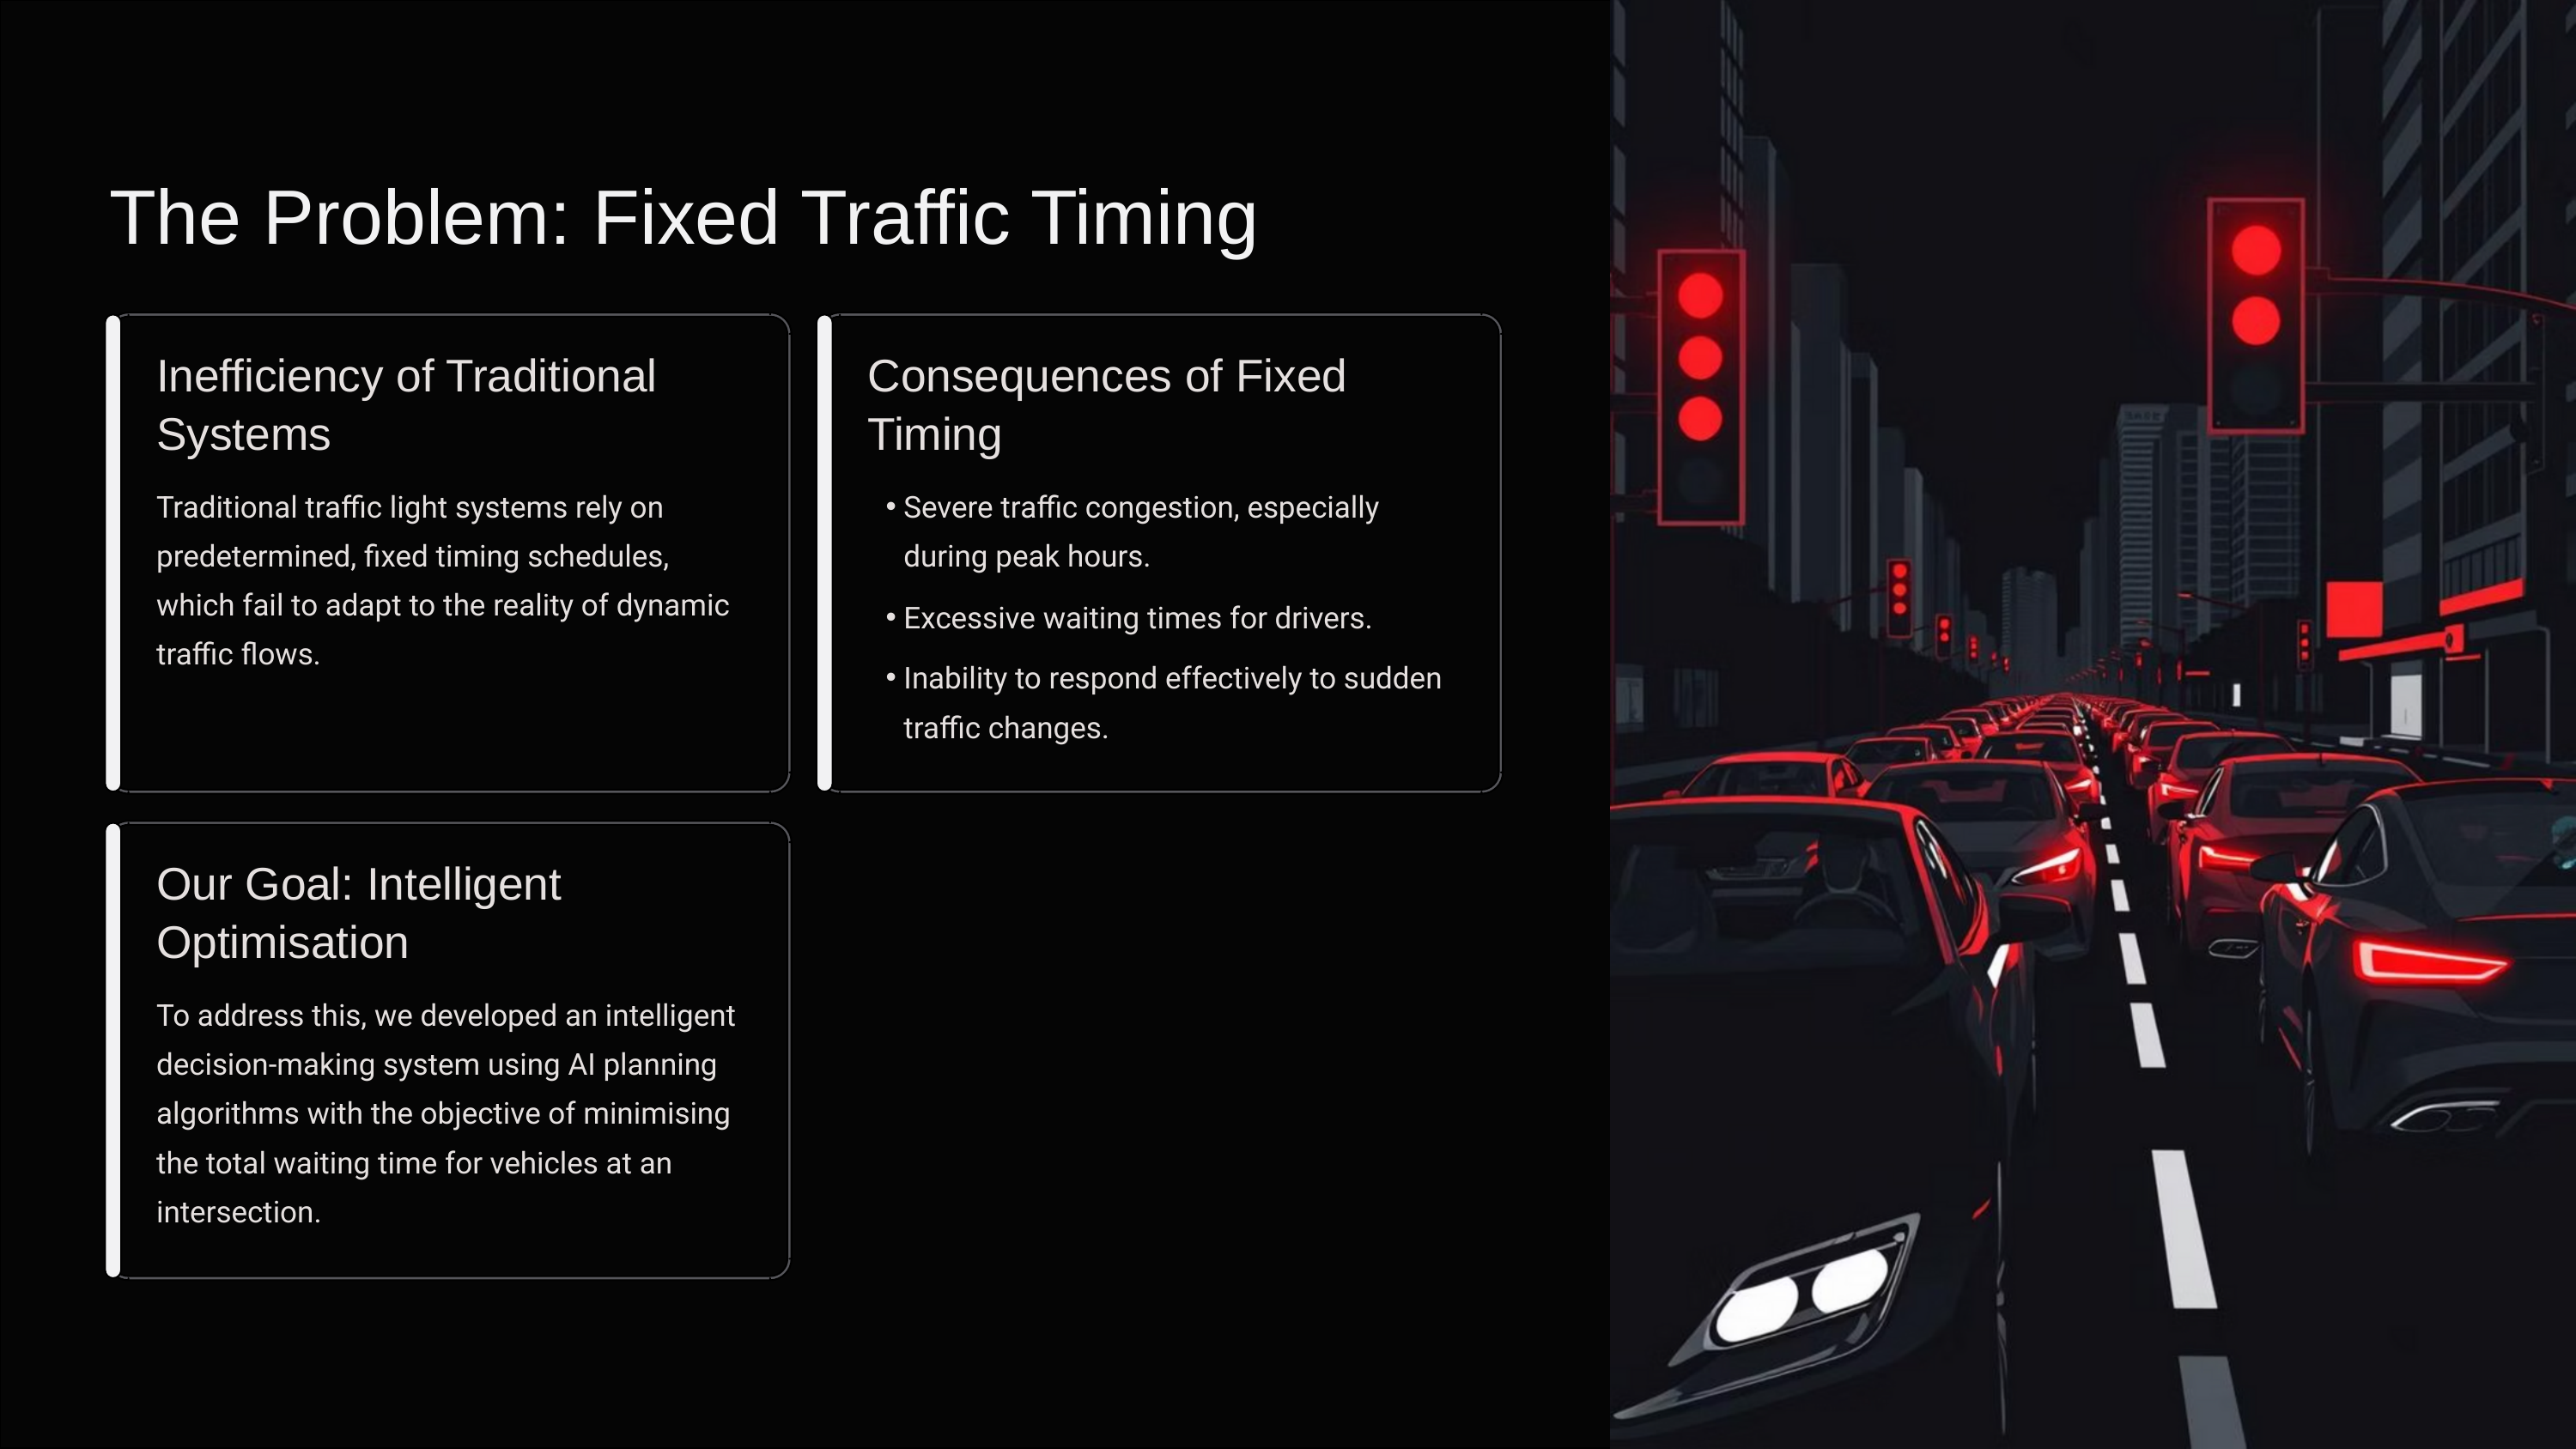

The Problem: Fixed Traffic Timing

Inefficiency of Traditional Systems
Consequences of Fixed Timing
Traditional traffic light systems rely on predetermined, fixed timing schedules, which fail to adapt to the reality of dynamic traffic flows.
Severe traffic congestion, especially during peak hours.
Excessive waiting times for drivers.
Inability to respond effectively to sudden traffic changes.

Our Goal: Intelligent Optimisation
To address this, we developed an intelligent decision-making system using AI planning algorithms with the objective of minimising the total waiting time for vehicles at an intersection.